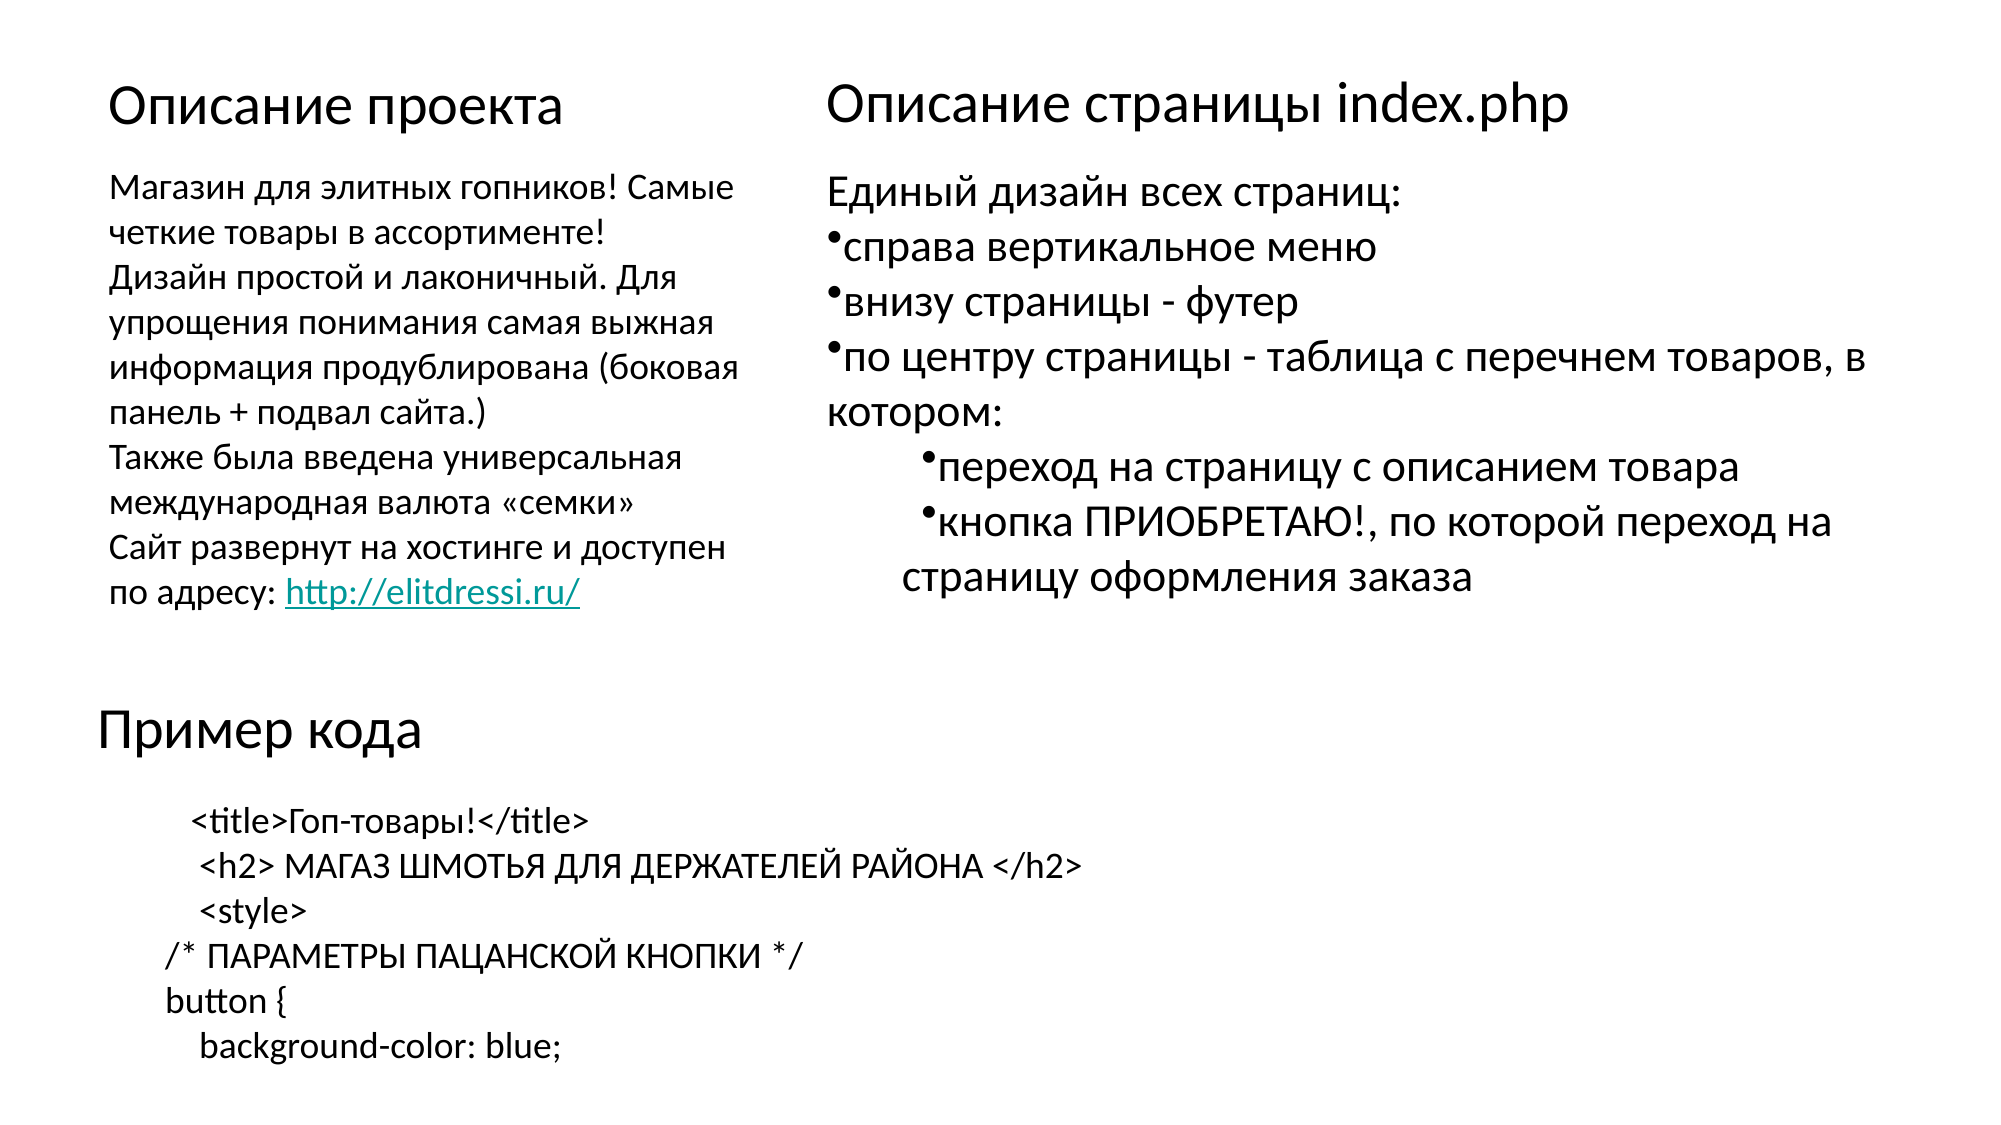

Описание страницы index.php
Описание проекта
Единый дизайн всех страниц:
справа вертикальное меню
внизу страницы - футер
по центру страницы - таблица с перечнем товаров, в котором:
переход на страницу с описанием товара
кнопка ПРИОБРЕТАЮ!, по которой переход на страницу оформления заказа

Магазин для элитных гопников! Самые четкие товары в ассортименте!
Дизайн простой и лаконичный. Для упрощения понимания самая выжная информация продублирована (боковая панель + подвал сайта.)
Также была введена универсальная международная валюта «семки»
Сайт развернут на хостинге и доступен по адресу: http://elitdressi.ru/

Пример кода
           <title>Гоп-товары!</title>
            <h2> МАГАЗ ШМОТЬЯ ДЛЯ ДЕРЖАТЕЛЕЙ РАЙОНА </h2>
            <style>
        /* ПАРАМЕТРЫ ПАЦАНСКОЙ КНОПКИ */
        button {
            background-color: blue;